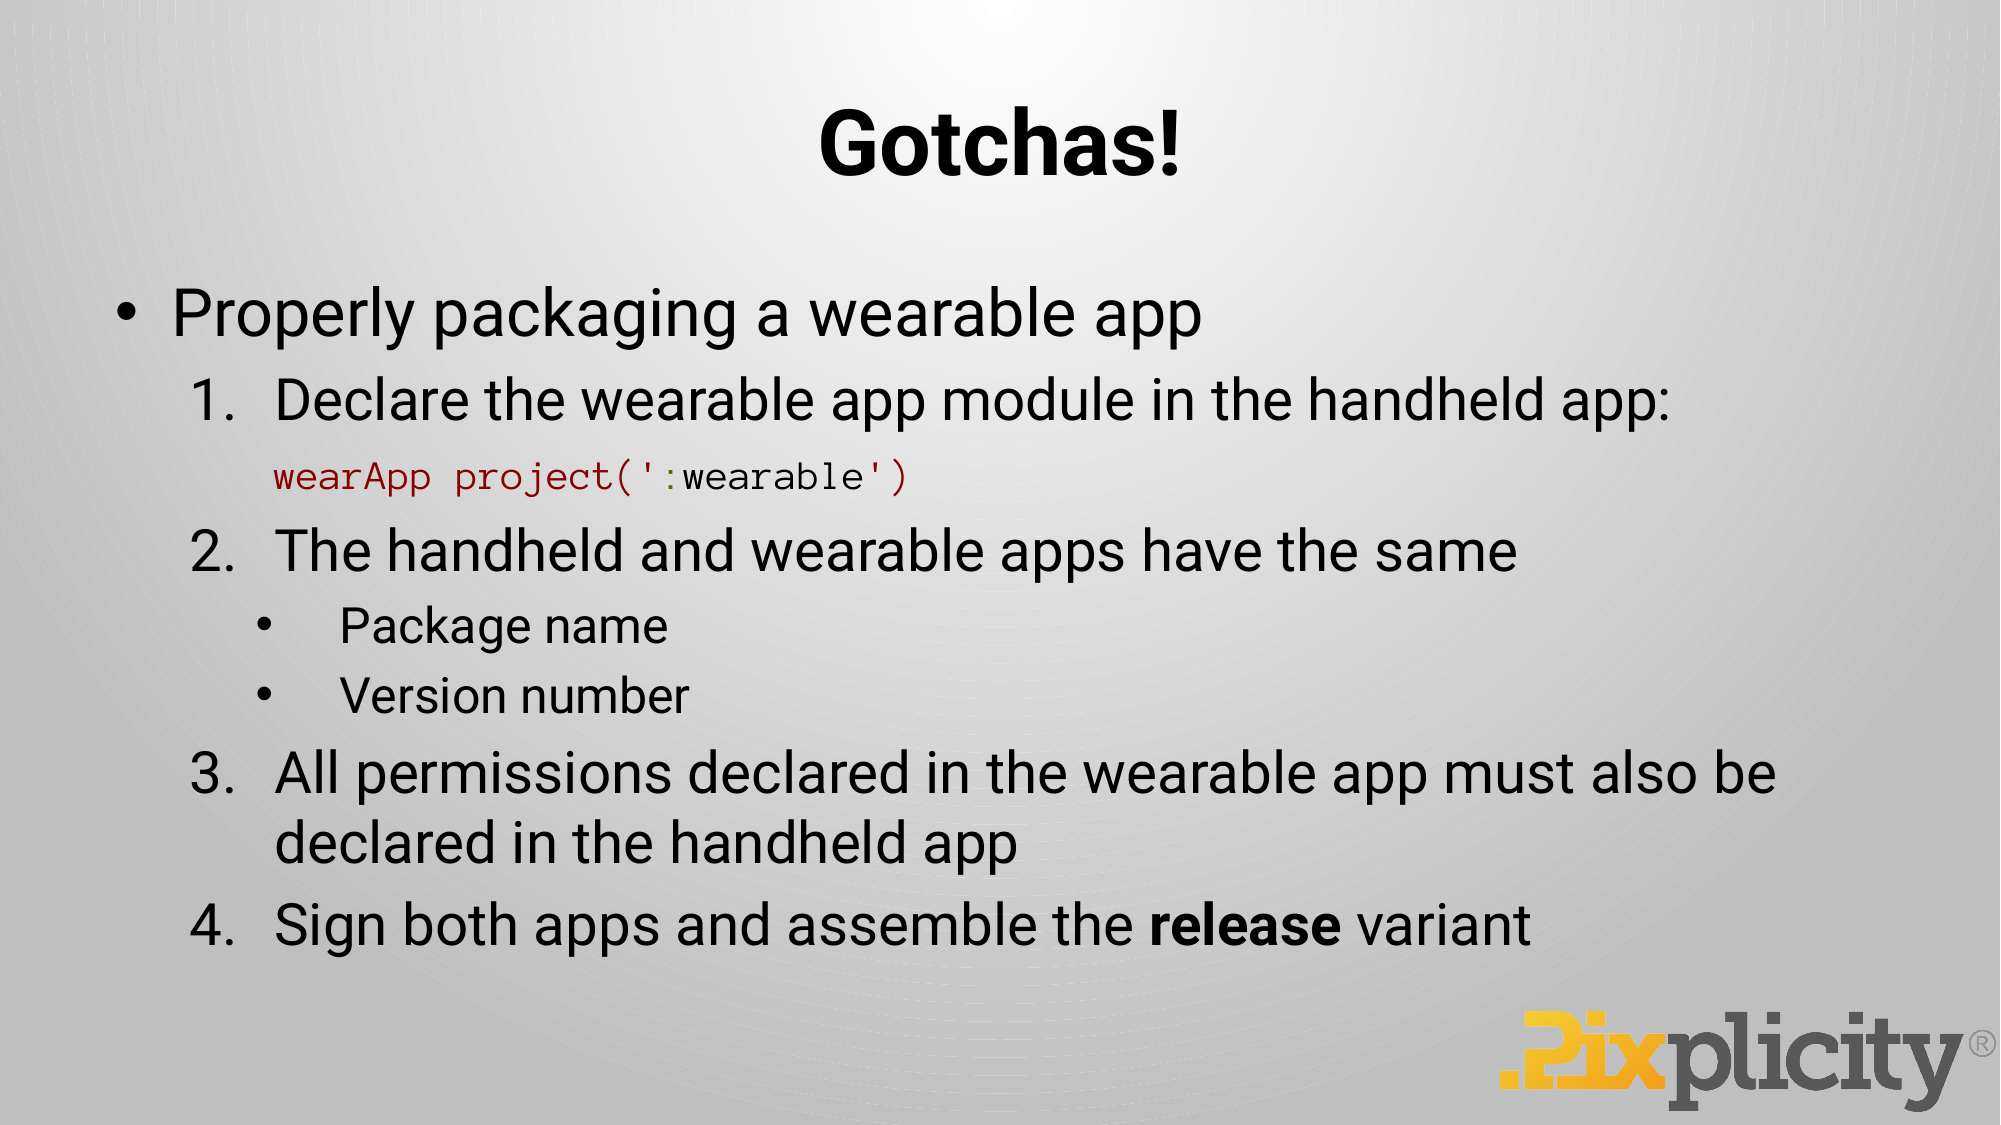

# Gotchas!
Properly packaging a wearable app
Declare the wearable app module in the handheld app:
wearApp project(':wearable')
The handheld and wearable apps have the same
Package name
Version number
All permissions declared in the wearable app must also be declared in the handheld app
Sign both apps and assemble the release variant